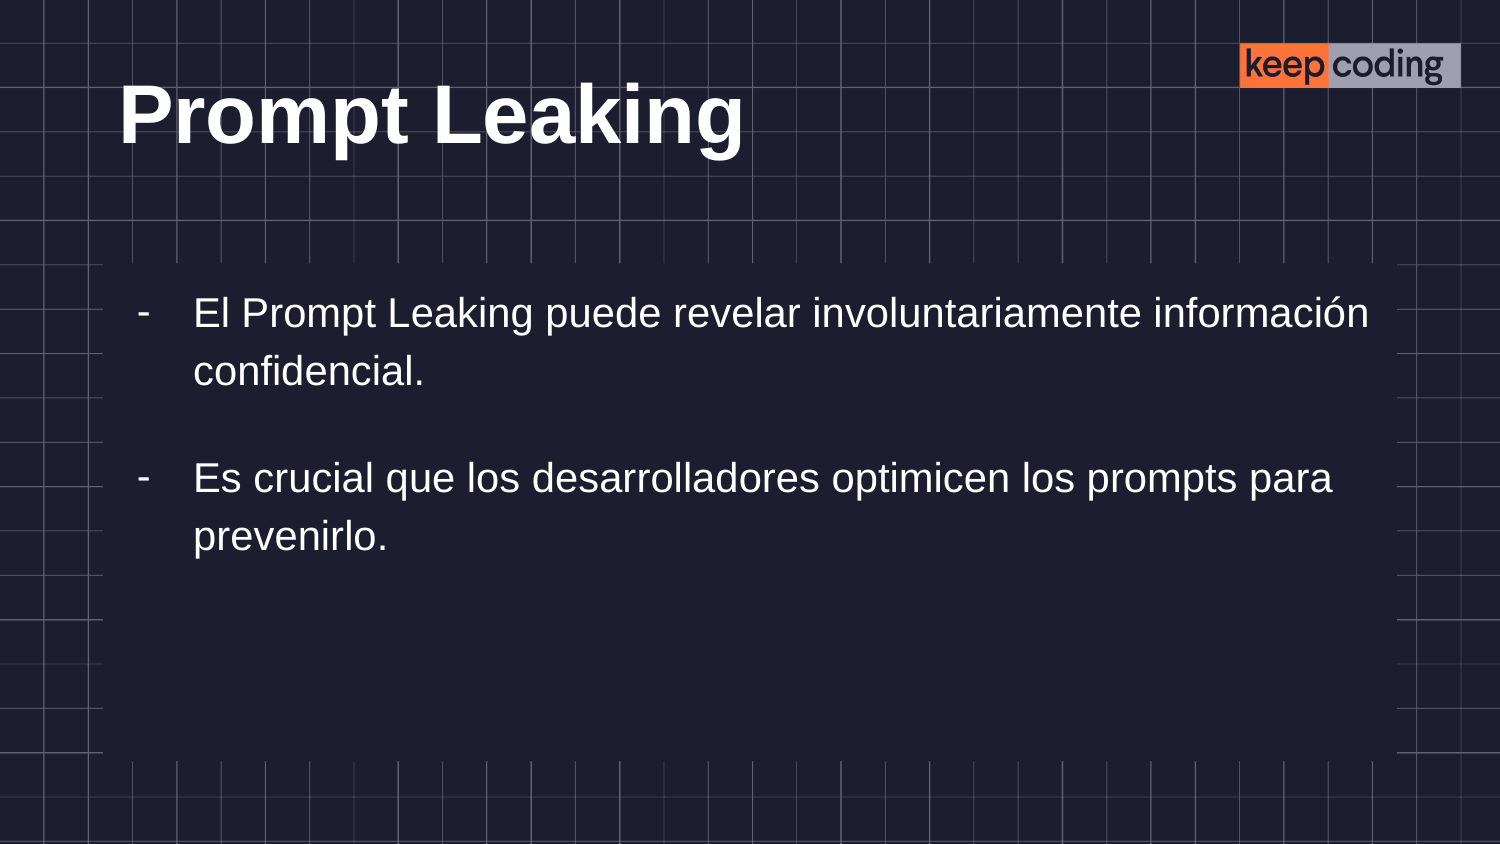

# Prompt Leaking

El Prompt Leaking puede revelar involuntariamente información confidencial.
Es crucial que los desarrolladores optimicen los prompts para prevenirlo.